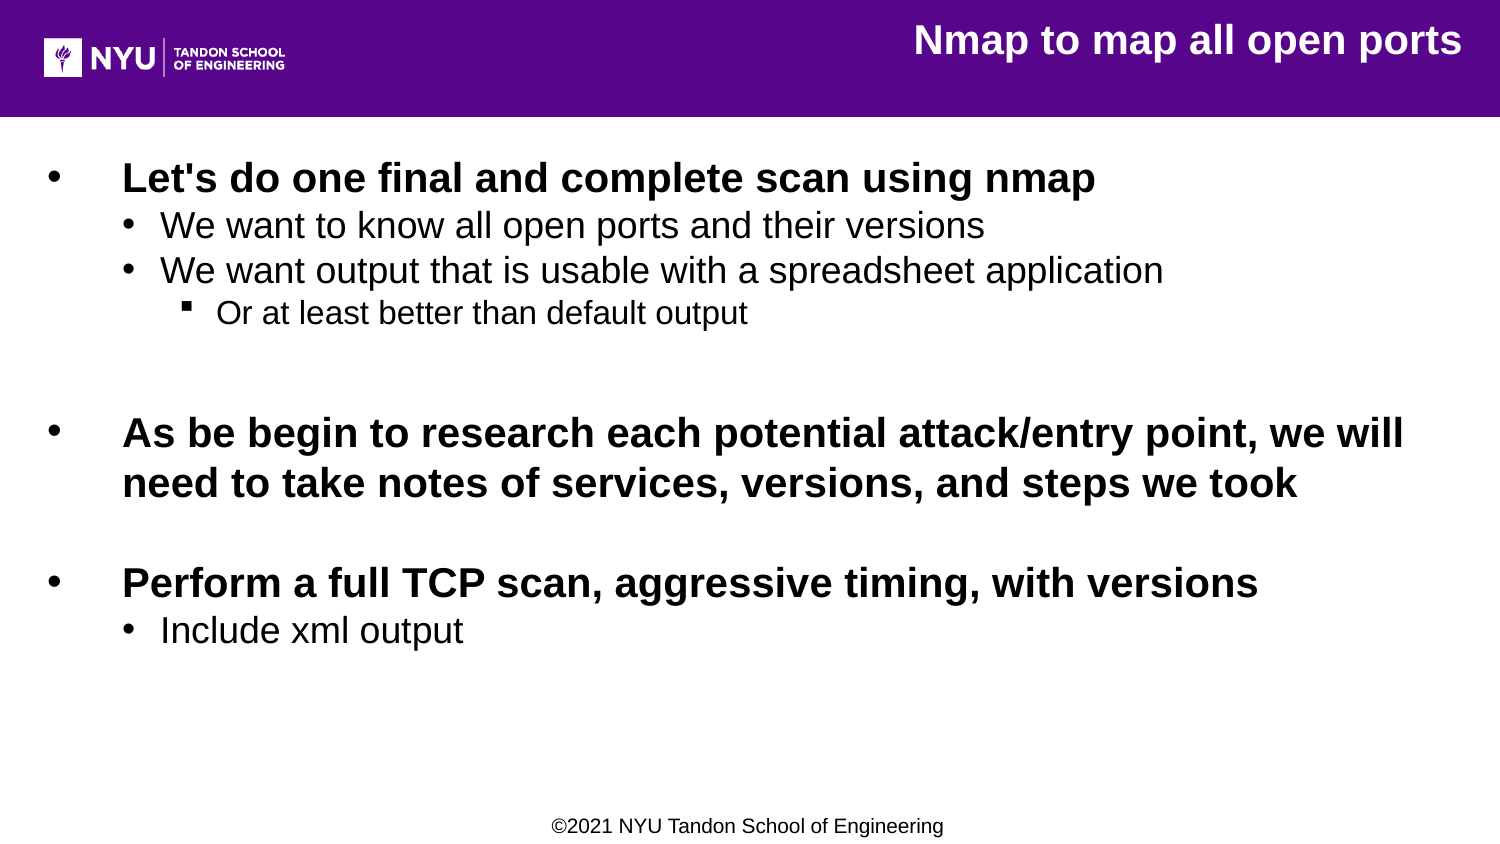

Nmap to map all open ports
Let's do one final and complete scan using nmap
We want to know all open ports and their versions
We want output that is usable with a spreadsheet application
Or at least better than default output

As be begin to research each potential attack/entry point, we will need to take notes of services, versions, and steps we took

Perform a full TCP scan, aggressive timing, with versions
Include xml output